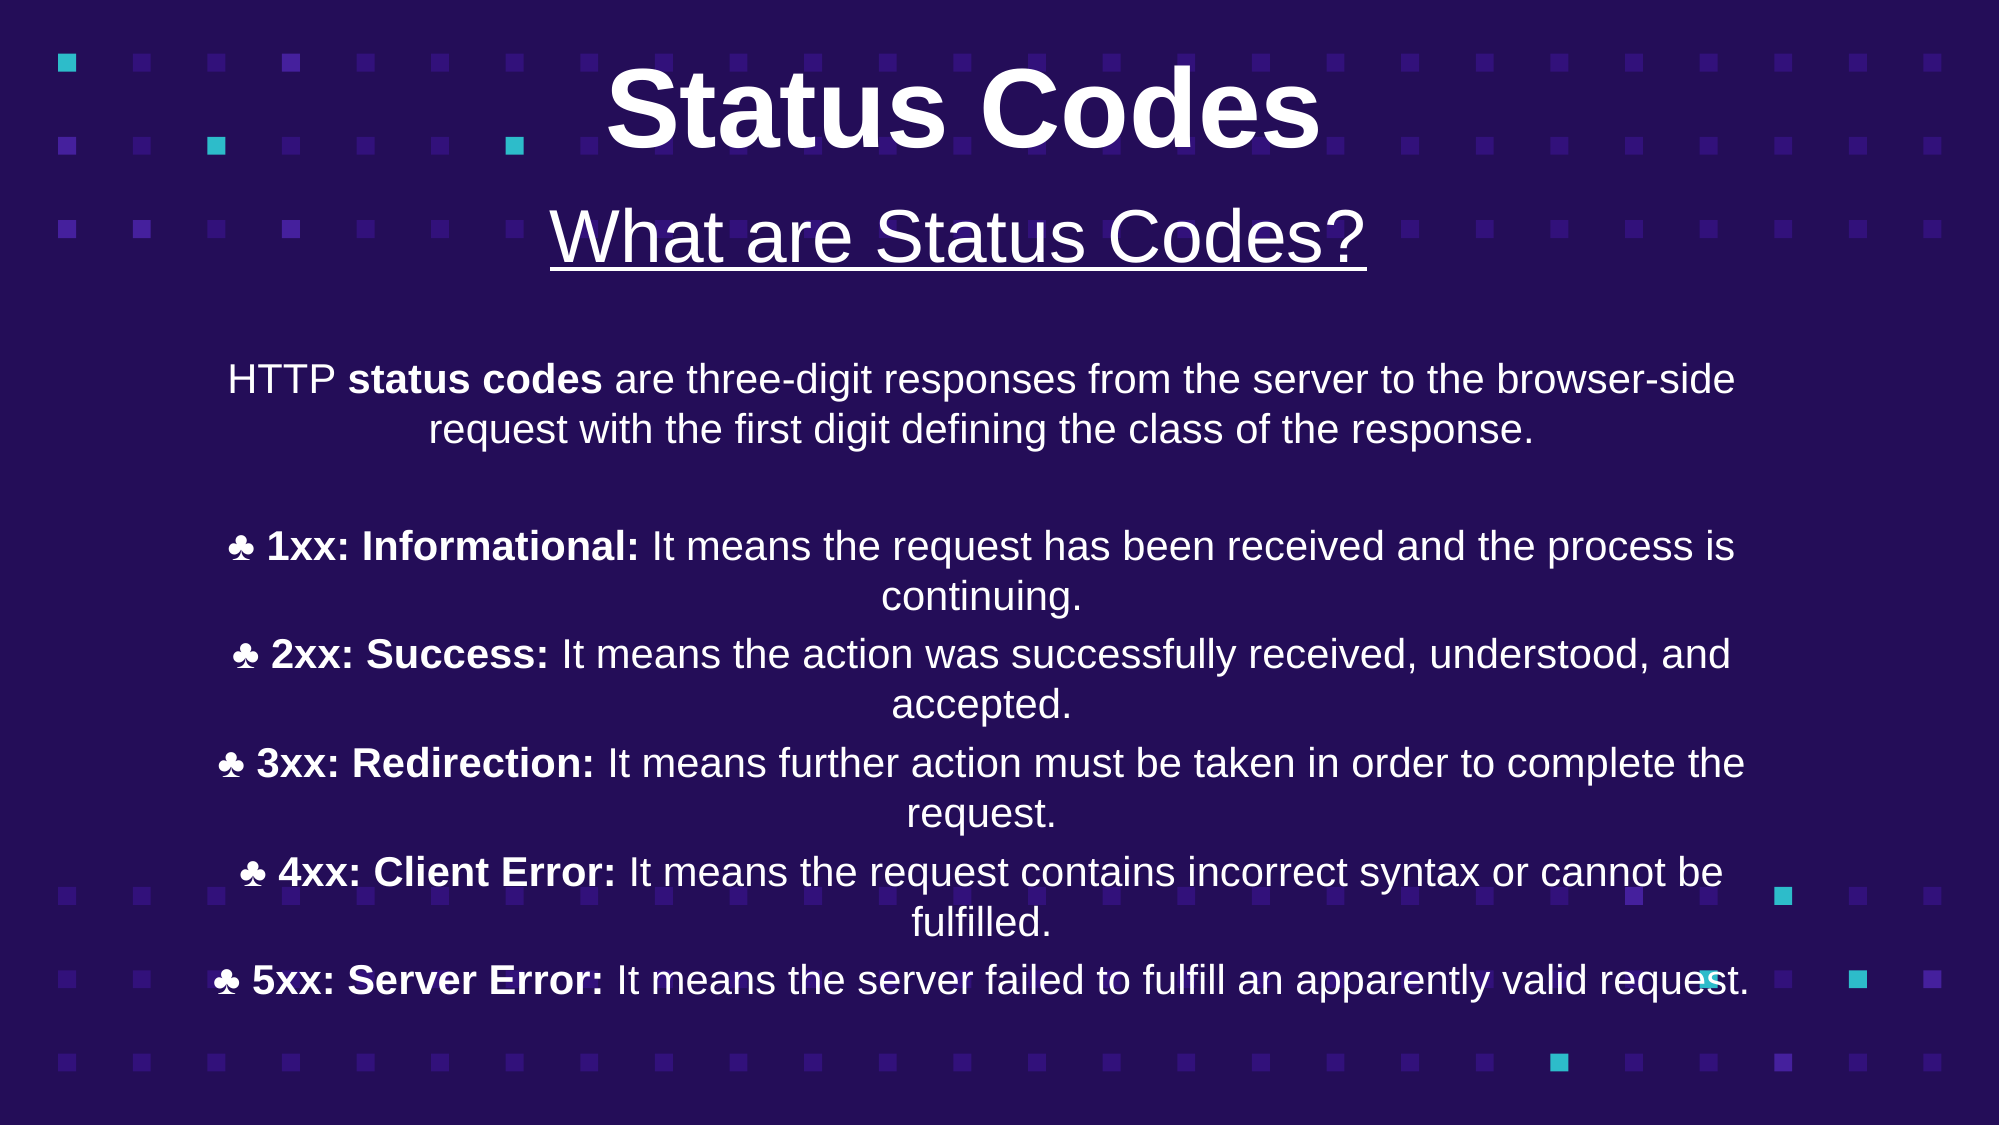

# Status Codes
What are Status Codes?

HTTP status codes are three-digit responses from the server to the browser-side request with the first digit defining the class of the response.

♣ 1xx: Informational: It means the request has been received and the process is continuing.
♣ 2xx: Success: It means the action was successfully received, understood, and accepted.
♣ 3xx: Redirection: It means further action must be taken in order to complete the request.
♣ 4xx: Client Error: It means the request contains incorrect syntax or cannot be fulfilled.
♣ 5xx: Server Error: It means the server failed to fulfill an apparently valid request.